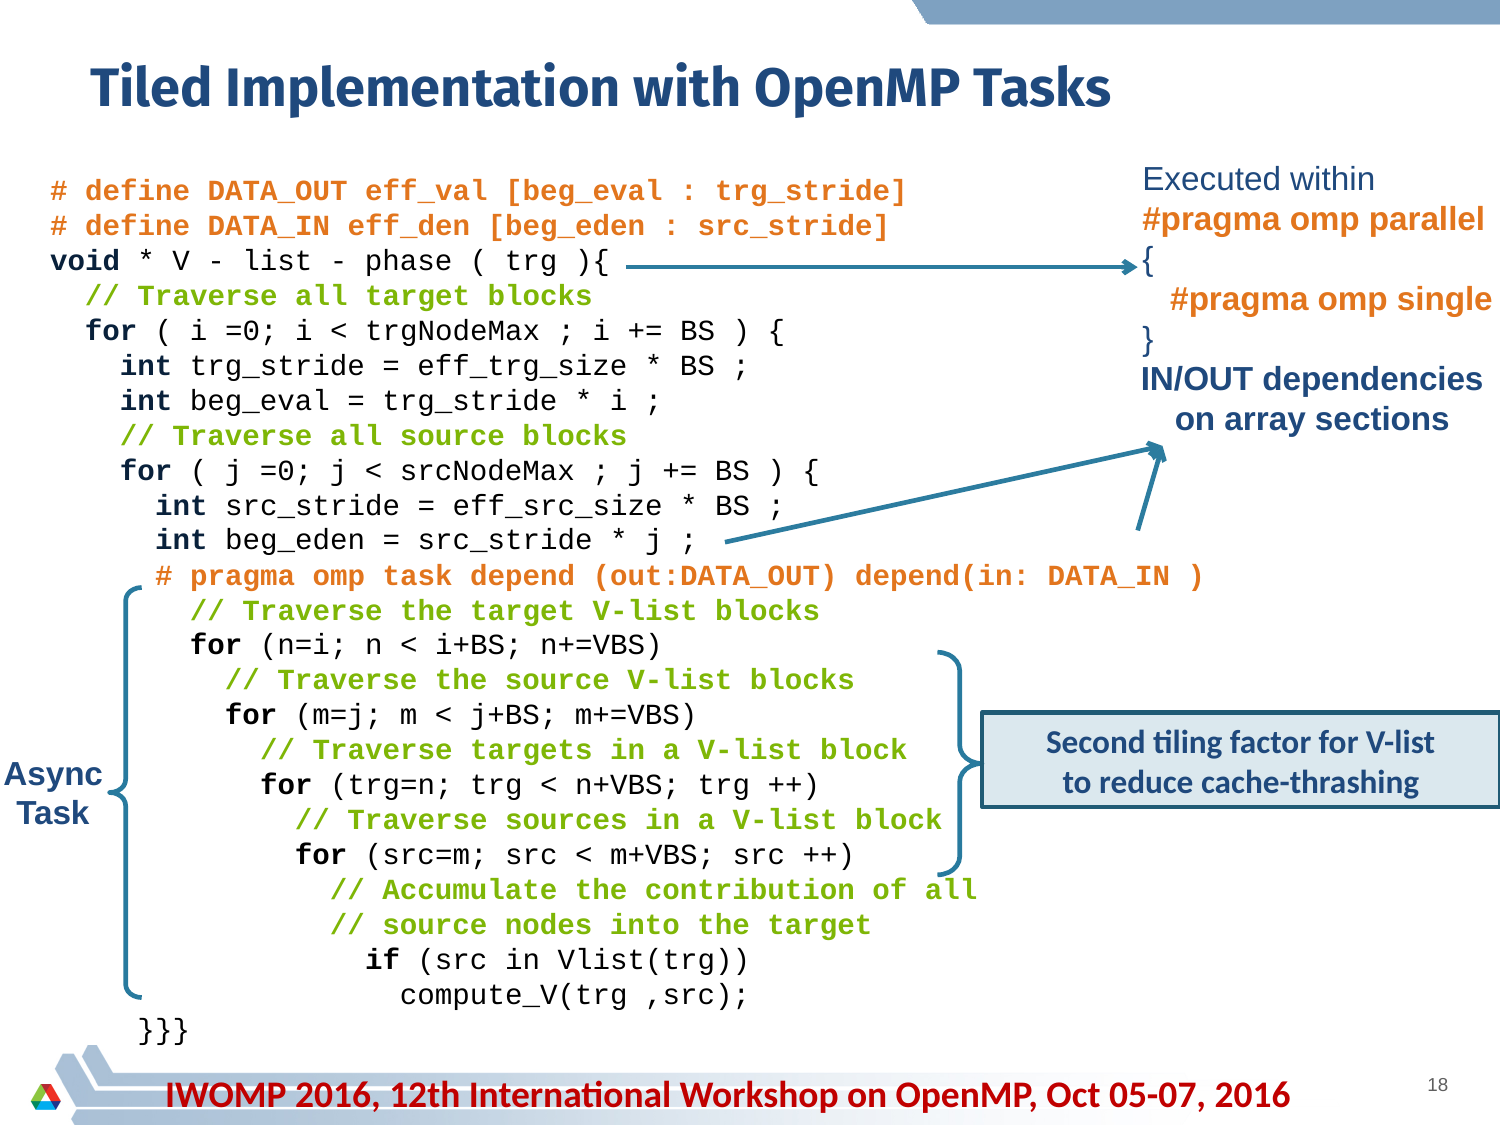

# Tiled Implementation with OpenMP Tasks
Executed within
#pragma omp parallel
{
   #pragma omp single
}
# define DATA_OUT eff_val [beg_eval : trg_stride]
# define DATA_IN eff_den [beg_eden : src_stride]
void * V - list - phase ( trg ){
  // Traverse all target blocks
  for ( i =0; i < trgNodeMax ; i += BS ) {
    int trg_stride = eff_trg_size * BS ;
    int beg_eval = trg_stride * i ;
    // Traverse all source blocks
    for ( j =0; j < srcNodeMax ; j += BS ) {
      int src_stride = eff_src_size * BS ;
      int beg_eden = src_stride * j ;
      # pragma omp task depend (out:DATA_OUT) depend(in: DATA_IN )
        // Traverse the target V-list blocks
        for (n=i; n < i+BS; n+=VBS)
          // Traverse the source V-list blocks
          for (m=j; m < j+BS; m+=VBS)
            // Traverse targets in a V-list block
            for (trg=n; trg < n+VBS; trg ++)
              // Traverse sources in a V-list block
              for (src=m; src < m+VBS; src ++)
                // Accumulate the contribution of all
                // source nodes into the target
                  if (src in Vlist(trg))
                    compute_V(trg ,src);
     }}}
IN/OUT dependencies
on array sections

Second tiling factor for V-list
to reduce cache-thrashing
Async
Task
IWOMP 2016, 12th International Workshop on OpenMP, Oct 05-07, 2016
18